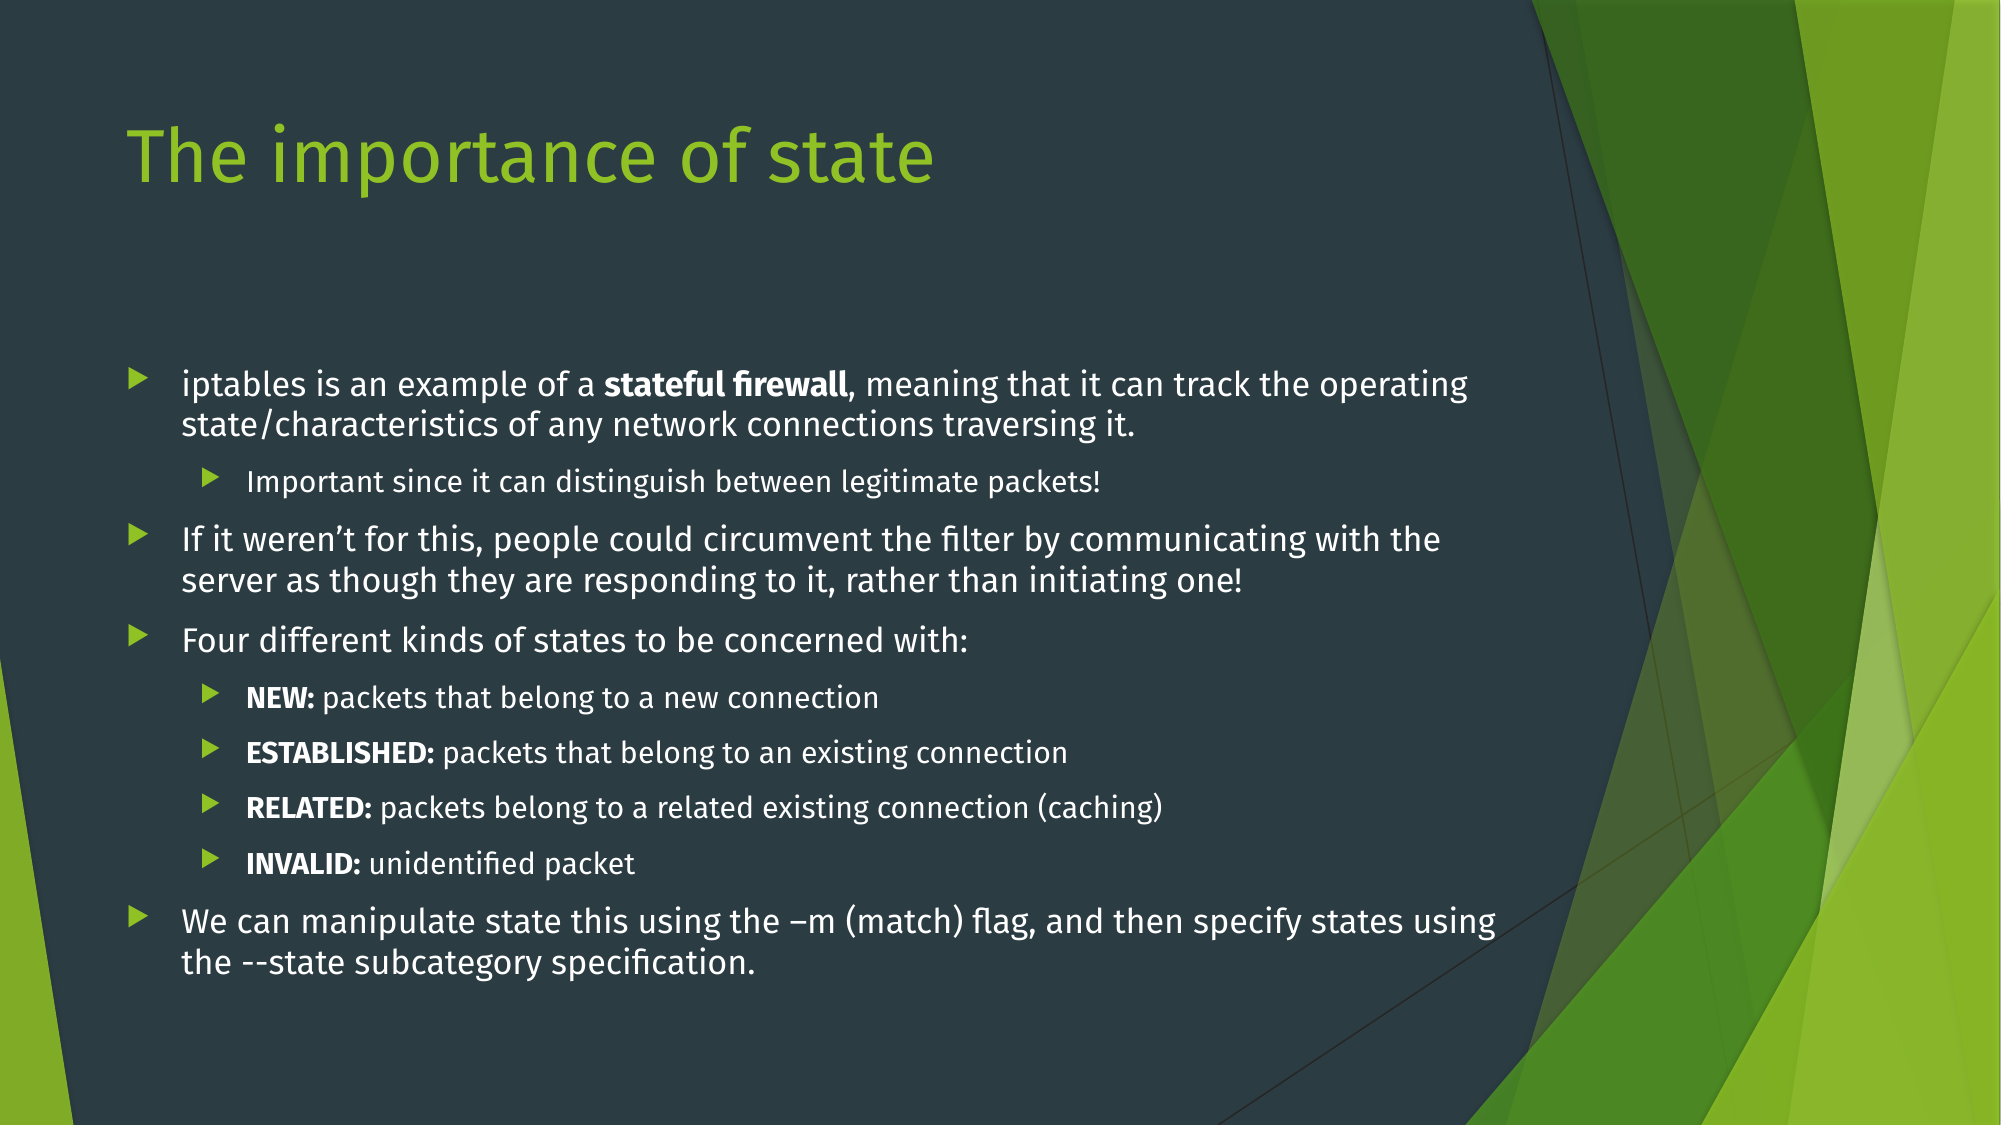

# The importance of state
iptables is an example of a stateful firewall, meaning that it can track the operating state/characteristics of any network connections traversing it.
Important since it can distinguish between legitimate packets!
If it weren’t for this, people could circumvent the filter by communicating with the server as though they are responding to it, rather than initiating one!
Four different kinds of states to be concerned with:
NEW: packets that belong to a new connection
ESTABLISHED: packets that belong to an existing connection
RELATED: packets belong to a related existing connection (caching)
INVALID: unidentified packet
We can manipulate state this using the –m (match) flag, and then specify states using the --state subcategory specification.